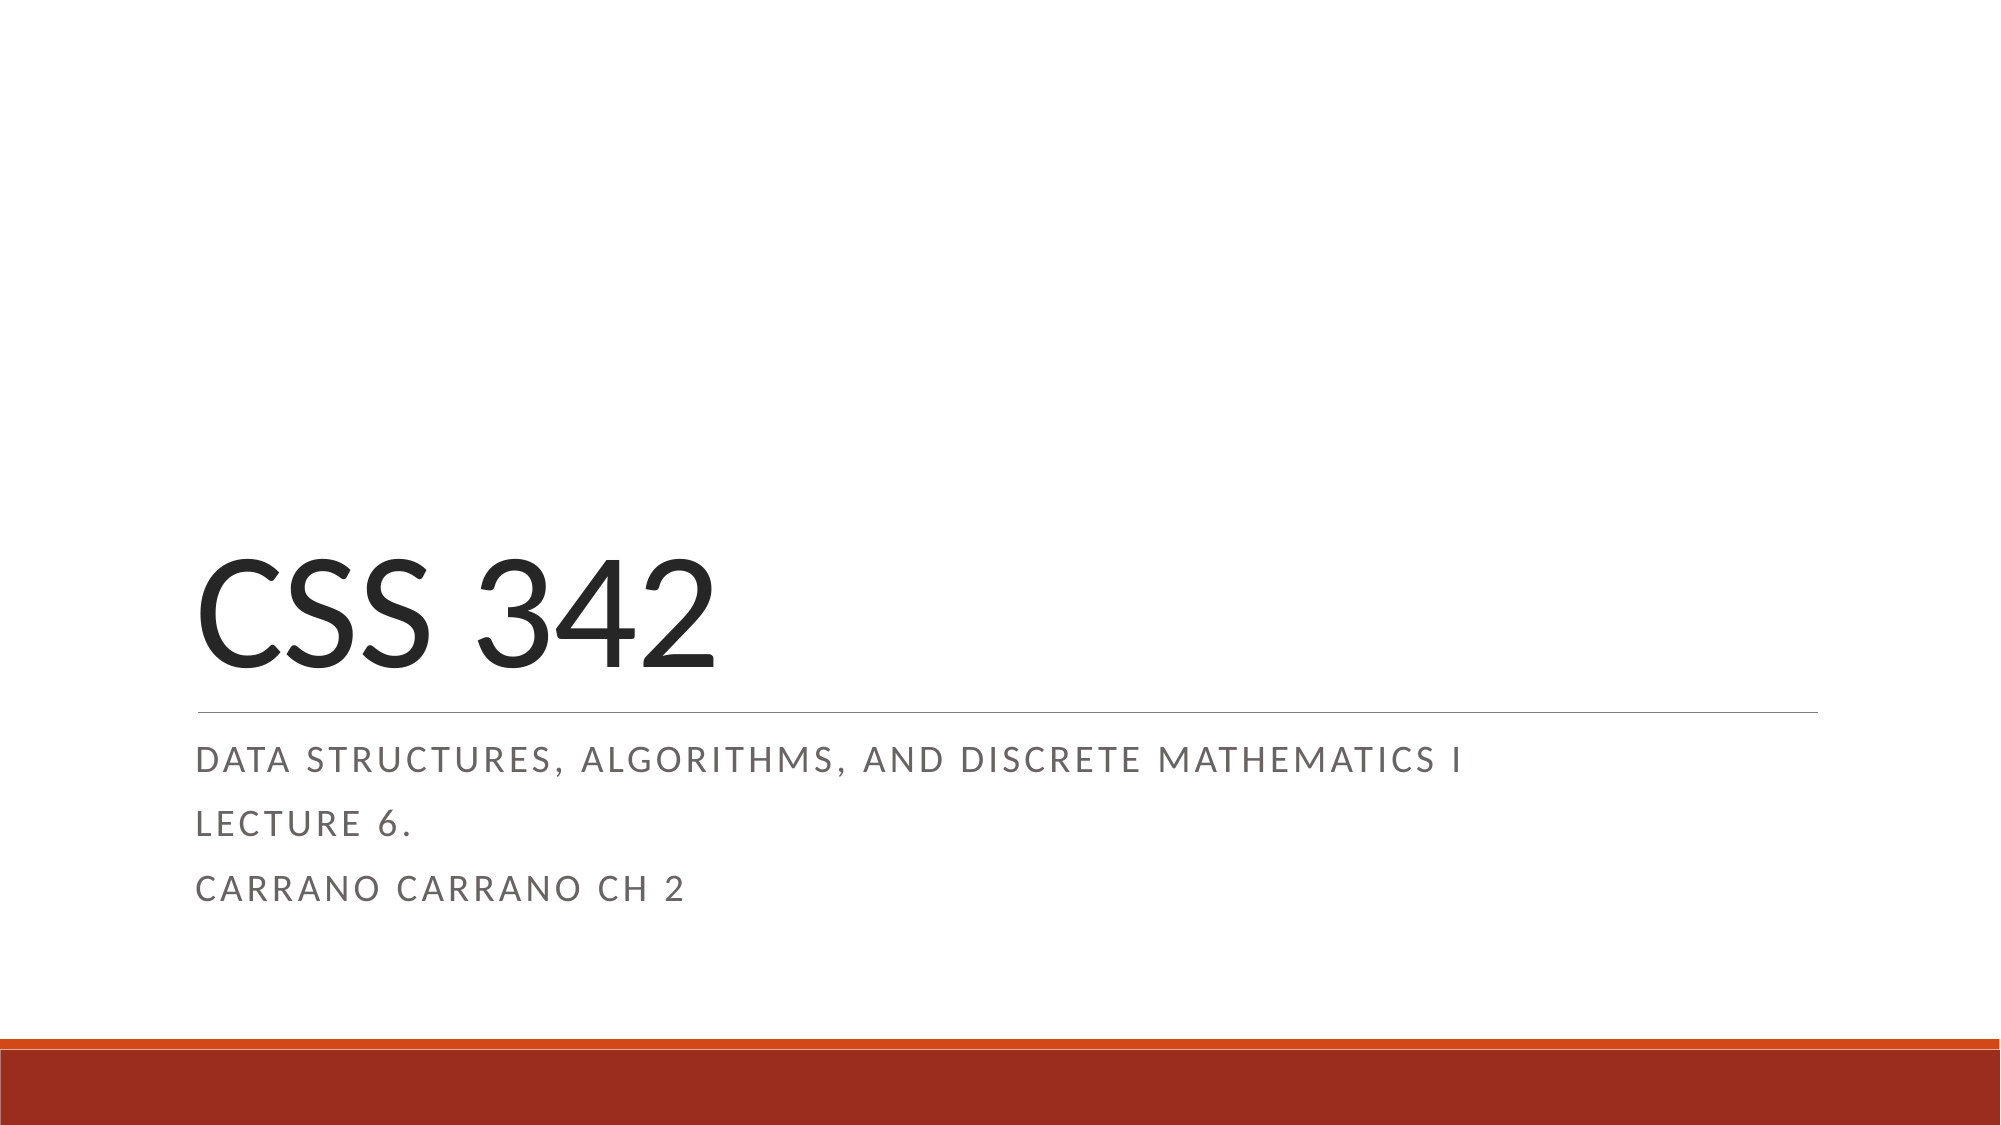

# CSS 342
Data Structures, Algorithms, and Discrete Mathematics I
Lecture 6.
CARRANO Carrano Ch 2